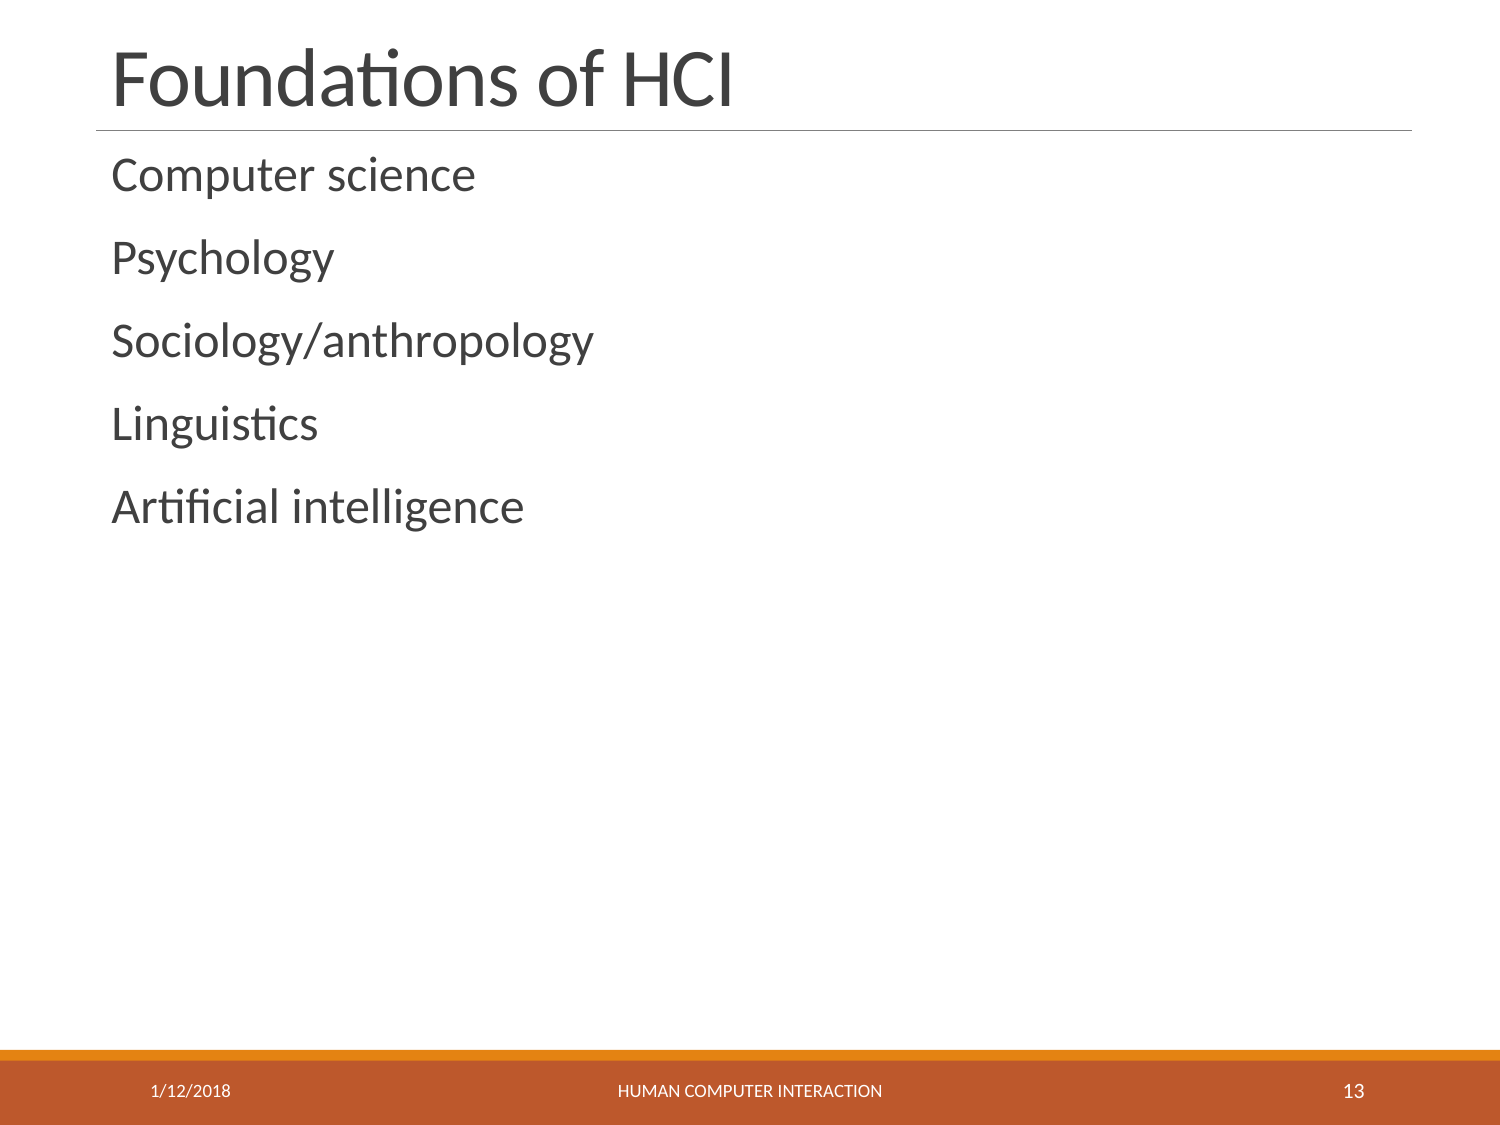

# Foundations of HCI
Computer science
Psychology
Sociology/anthropology
Linguistics
Artificial intelligence
1/12/2018
Human Computer Interaction
13